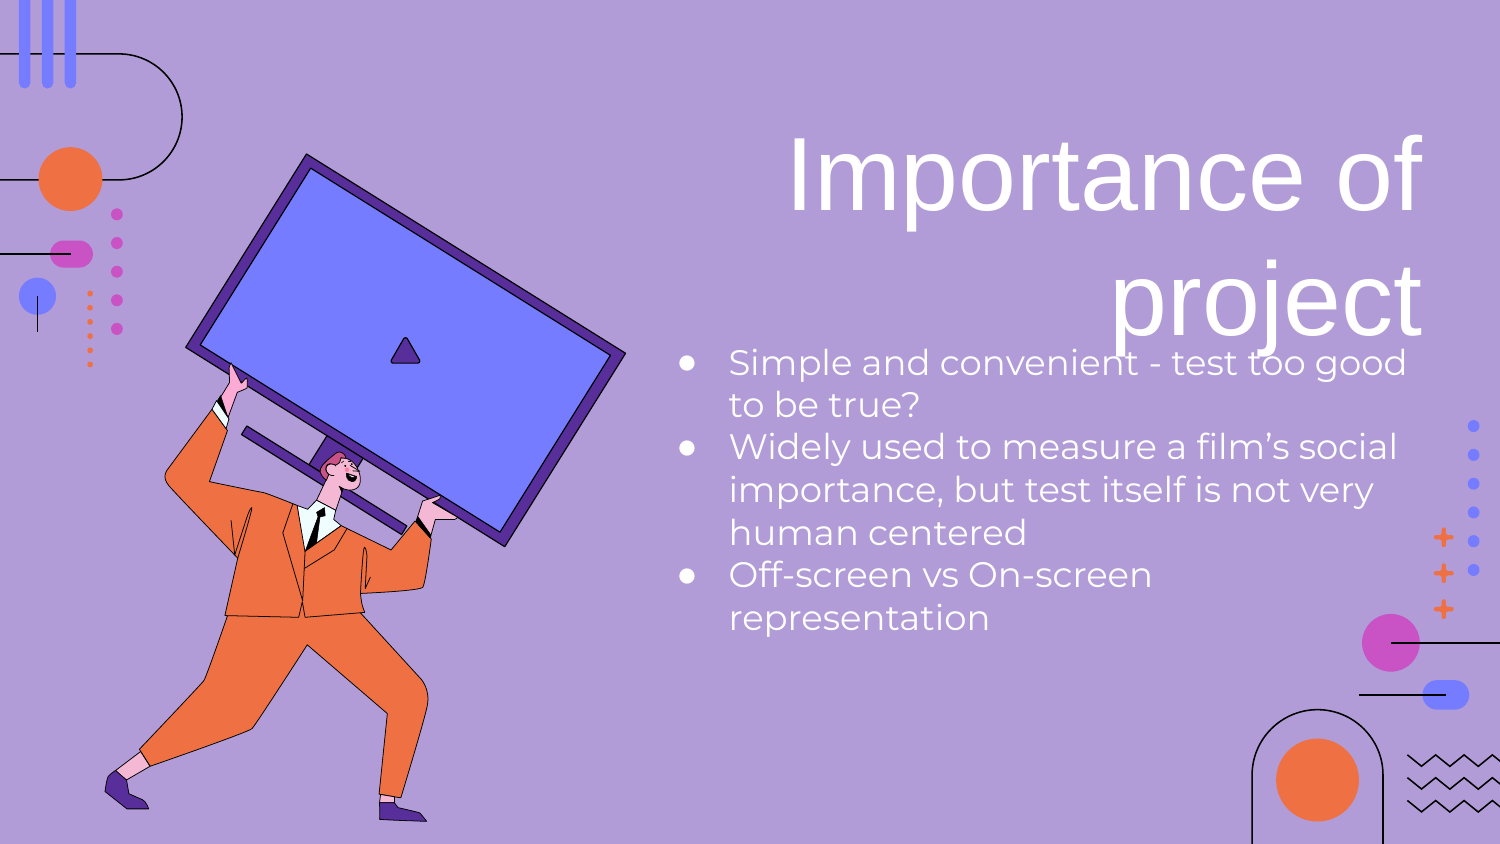

# Importance of project
Simple and convenient - test too good to be true?
Widely used to measure a film’s social importance, but test itself is not very human centered
Off-screen vs On-screen representation